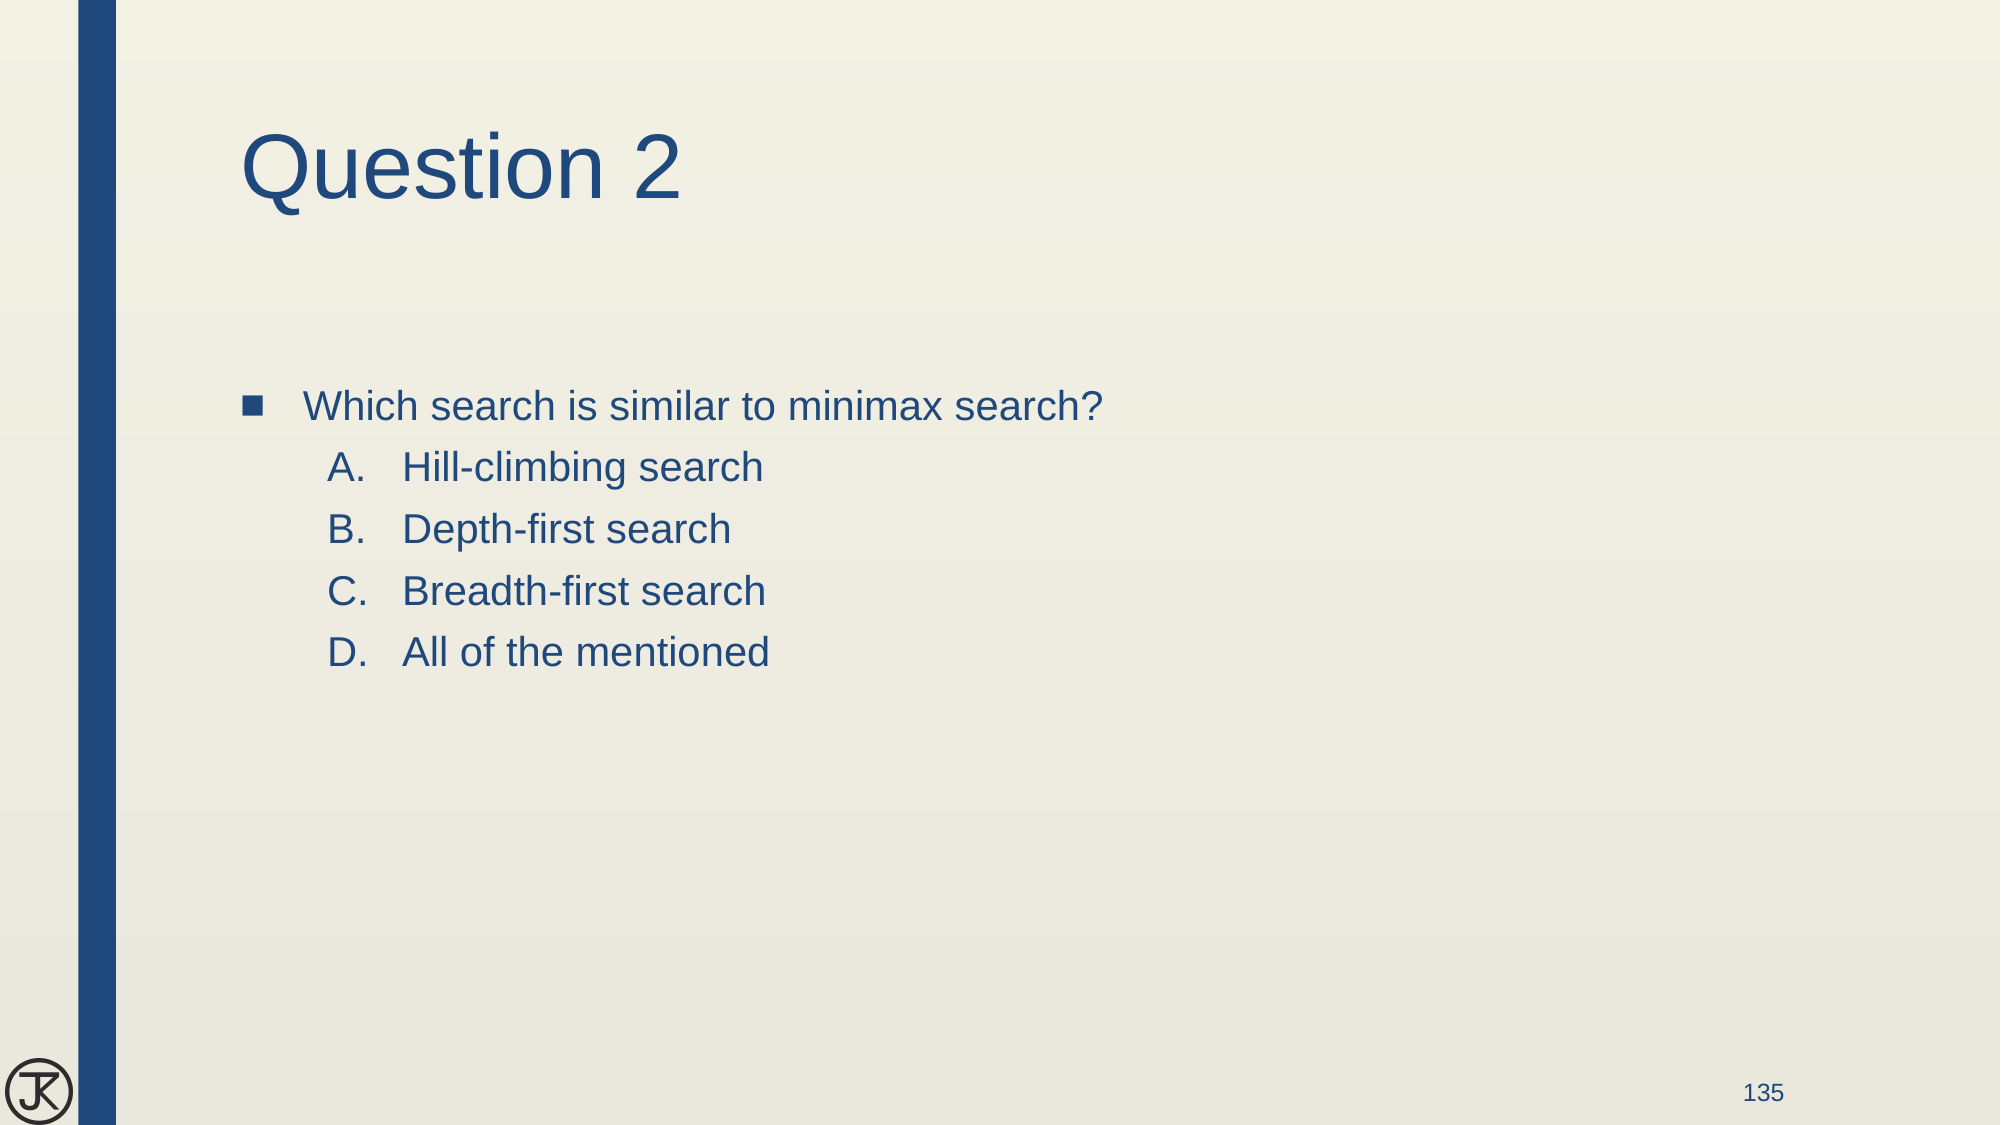

# Question 2
Which search is similar to minimax search?
Hill-climbing search
Depth-first search
Breadth-first search
All of the mentioned
135